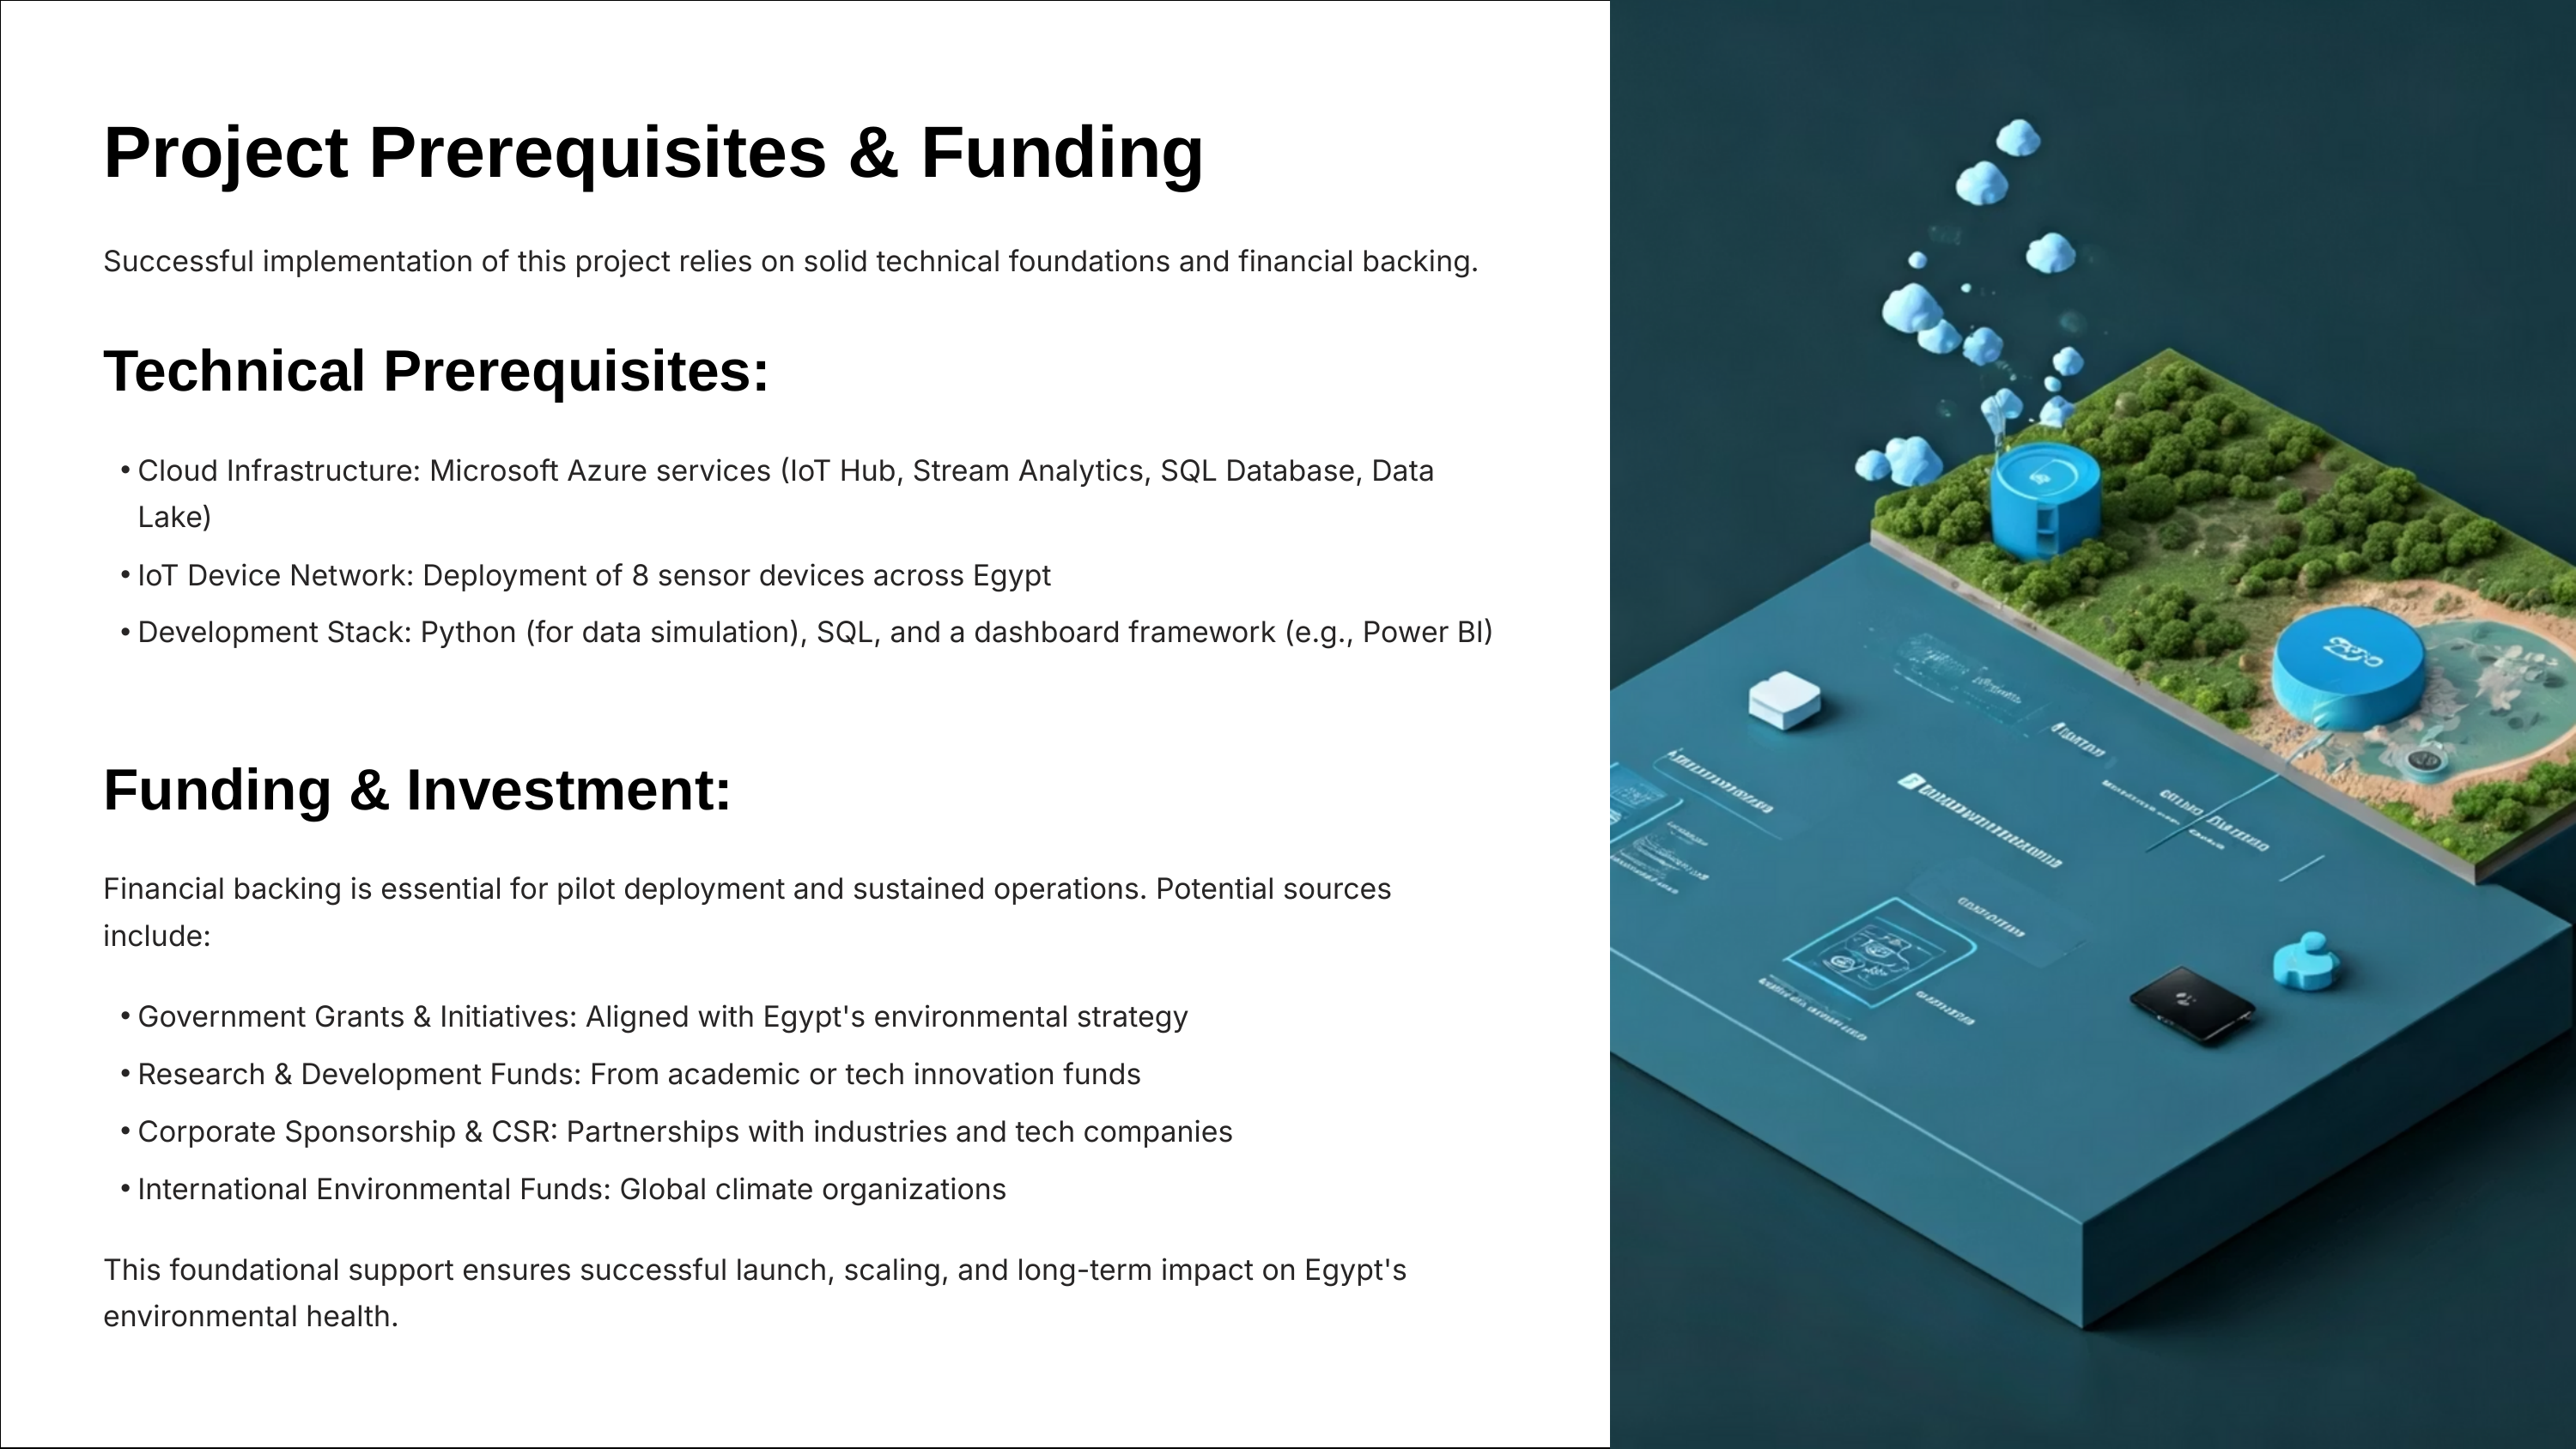

Project Prerequisites & Funding
Successful implementation of this project relies on solid technical foundations and financial backing.
Technical Prerequisites:
Cloud Infrastructure: Microsoft Azure services (IoT Hub, Stream Analytics, SQL Database, Data Lake)
IoT Device Network: Deployment of 8 sensor devices across Egypt
Development Stack: Python (for data simulation), SQL, and a dashboard framework (e.g., Power BI)
Funding & Investment:
Financial backing is essential for pilot deployment and sustained operations. Potential sources include:
Government Grants & Initiatives: Aligned with Egypt's environmental strategy
Research & Development Funds: From academic or tech innovation funds
Corporate Sponsorship & CSR: Partnerships with industries and tech companies
International Environmental Funds: Global climate organizations
This foundational support ensures successful launch, scaling, and long-term impact on Egypt's environmental health.